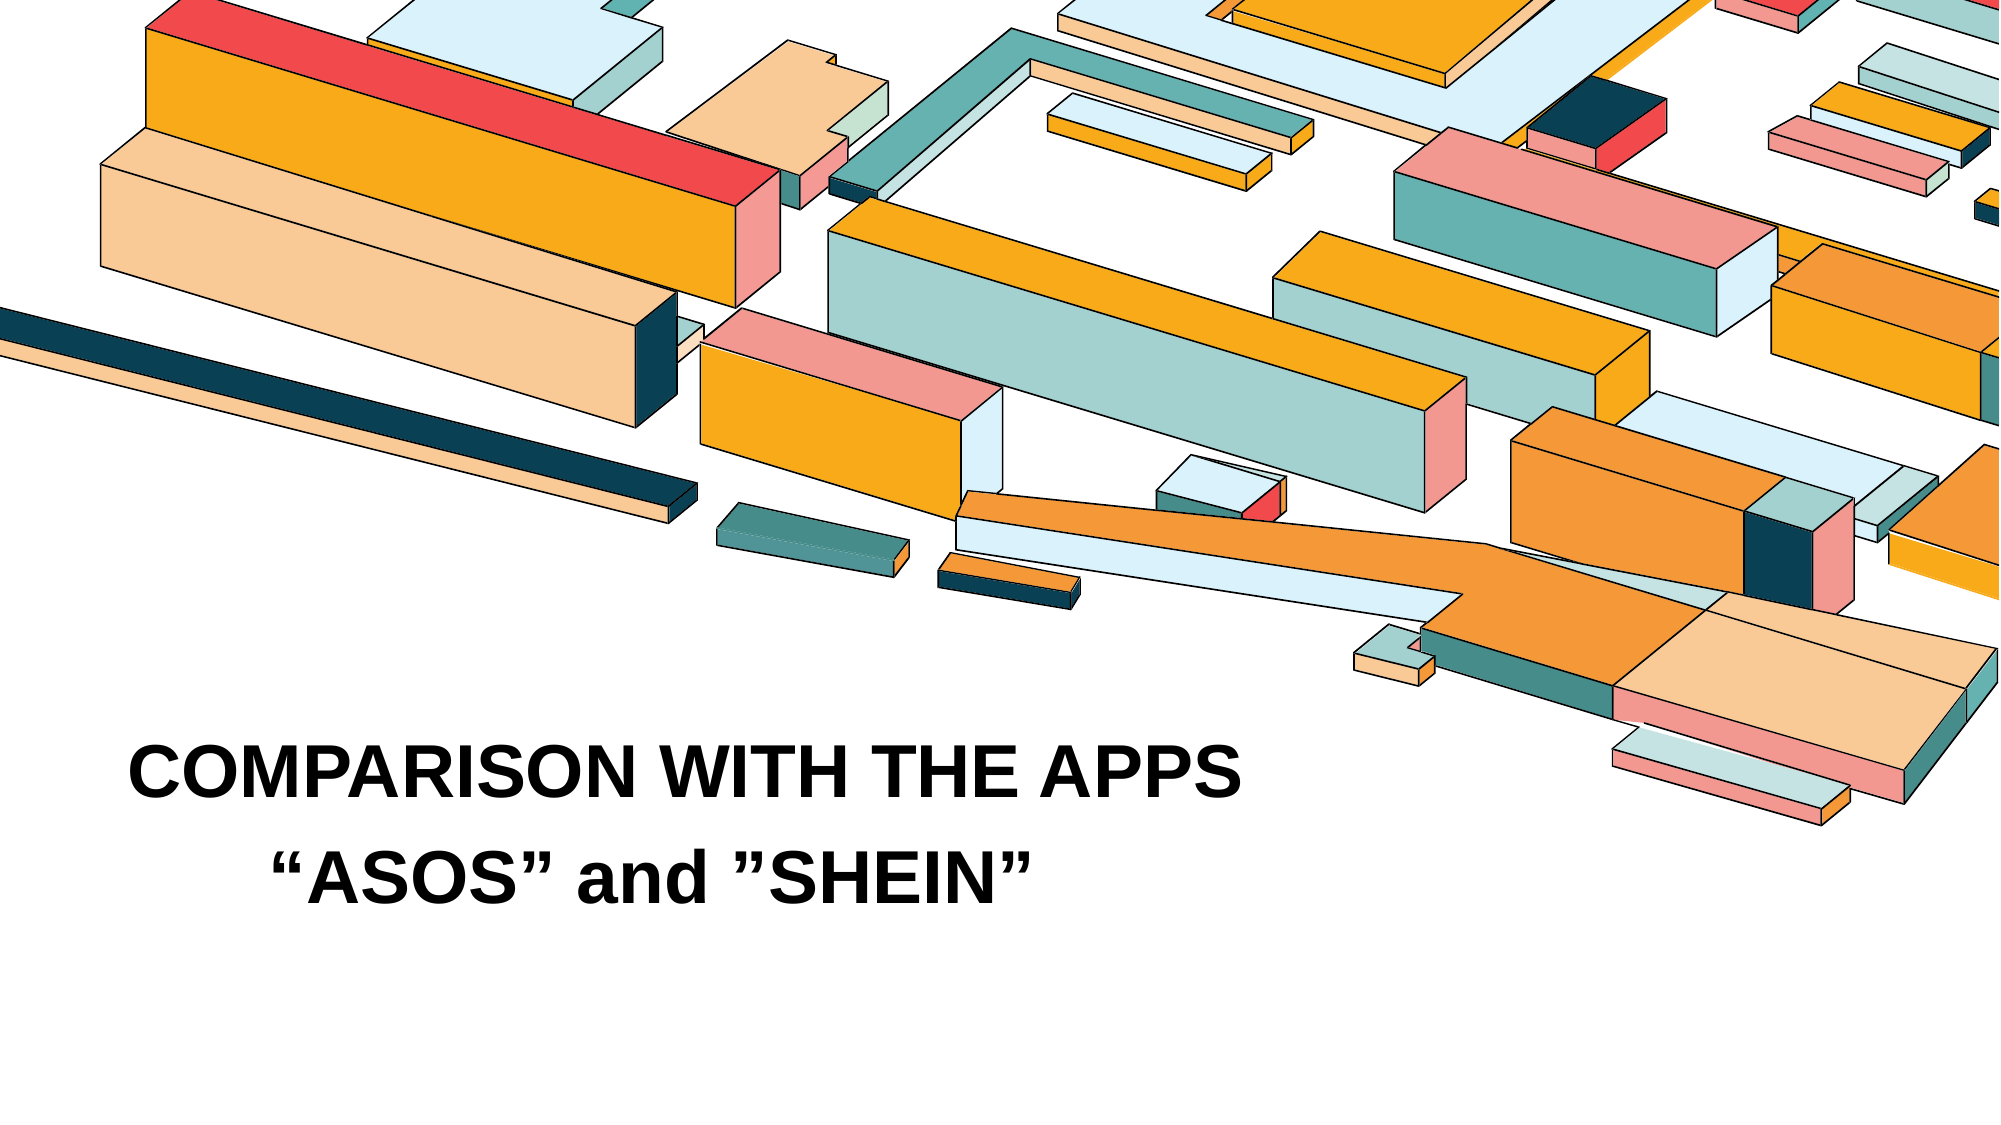

# Comparison with the apps
“ASOS” and ”SHEIN”